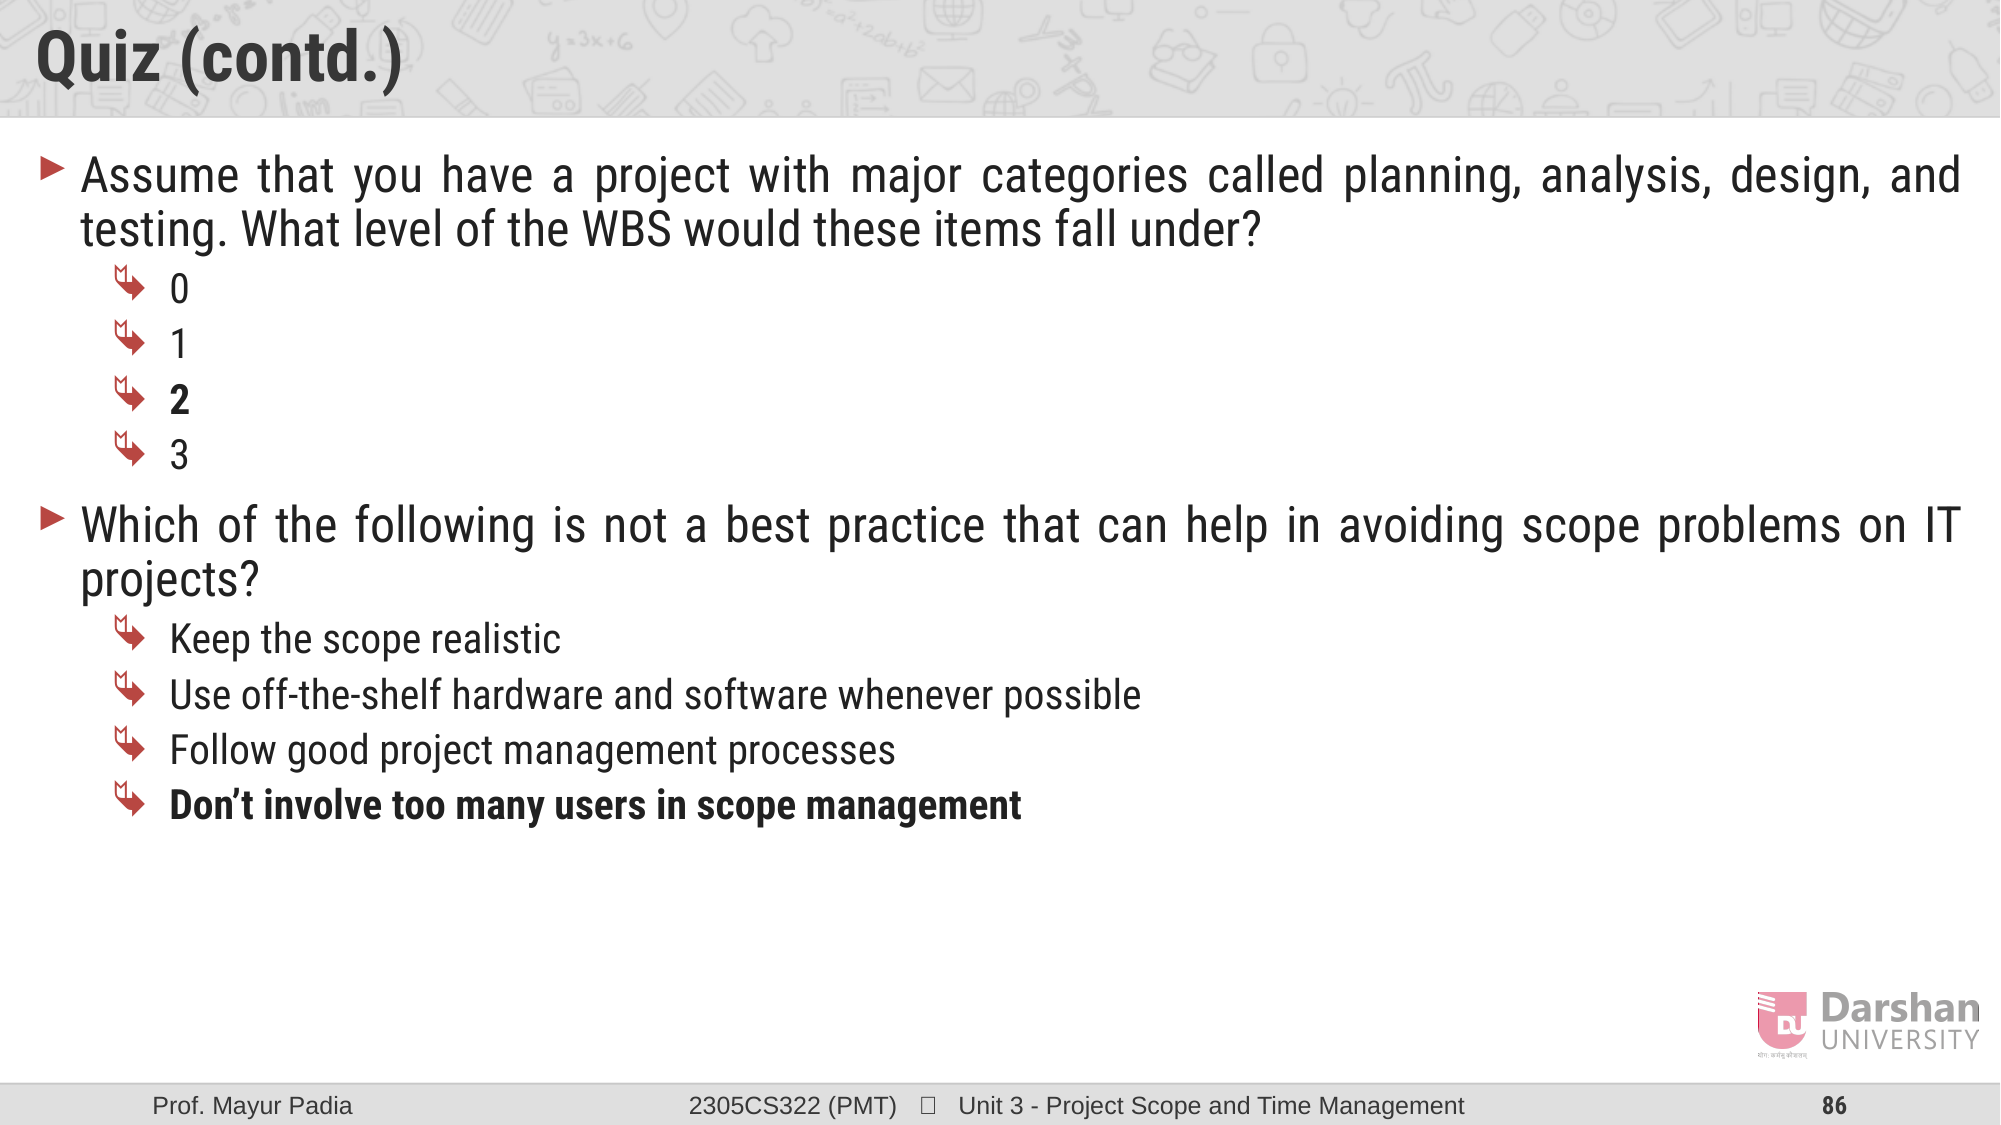

# Quiz (contd.)
Assume that you have a project with major categories called planning, analysis, design, and testing. What level of the WBS would these items fall under?
0
1
2
3
Which of the following is not a best practice that can help in avoiding scope problems on IT projects?
Keep the scope realistic
Use off-the-shelf hardware and software whenever possible
Follow good project management processes
Don’t involve too many users in scope management